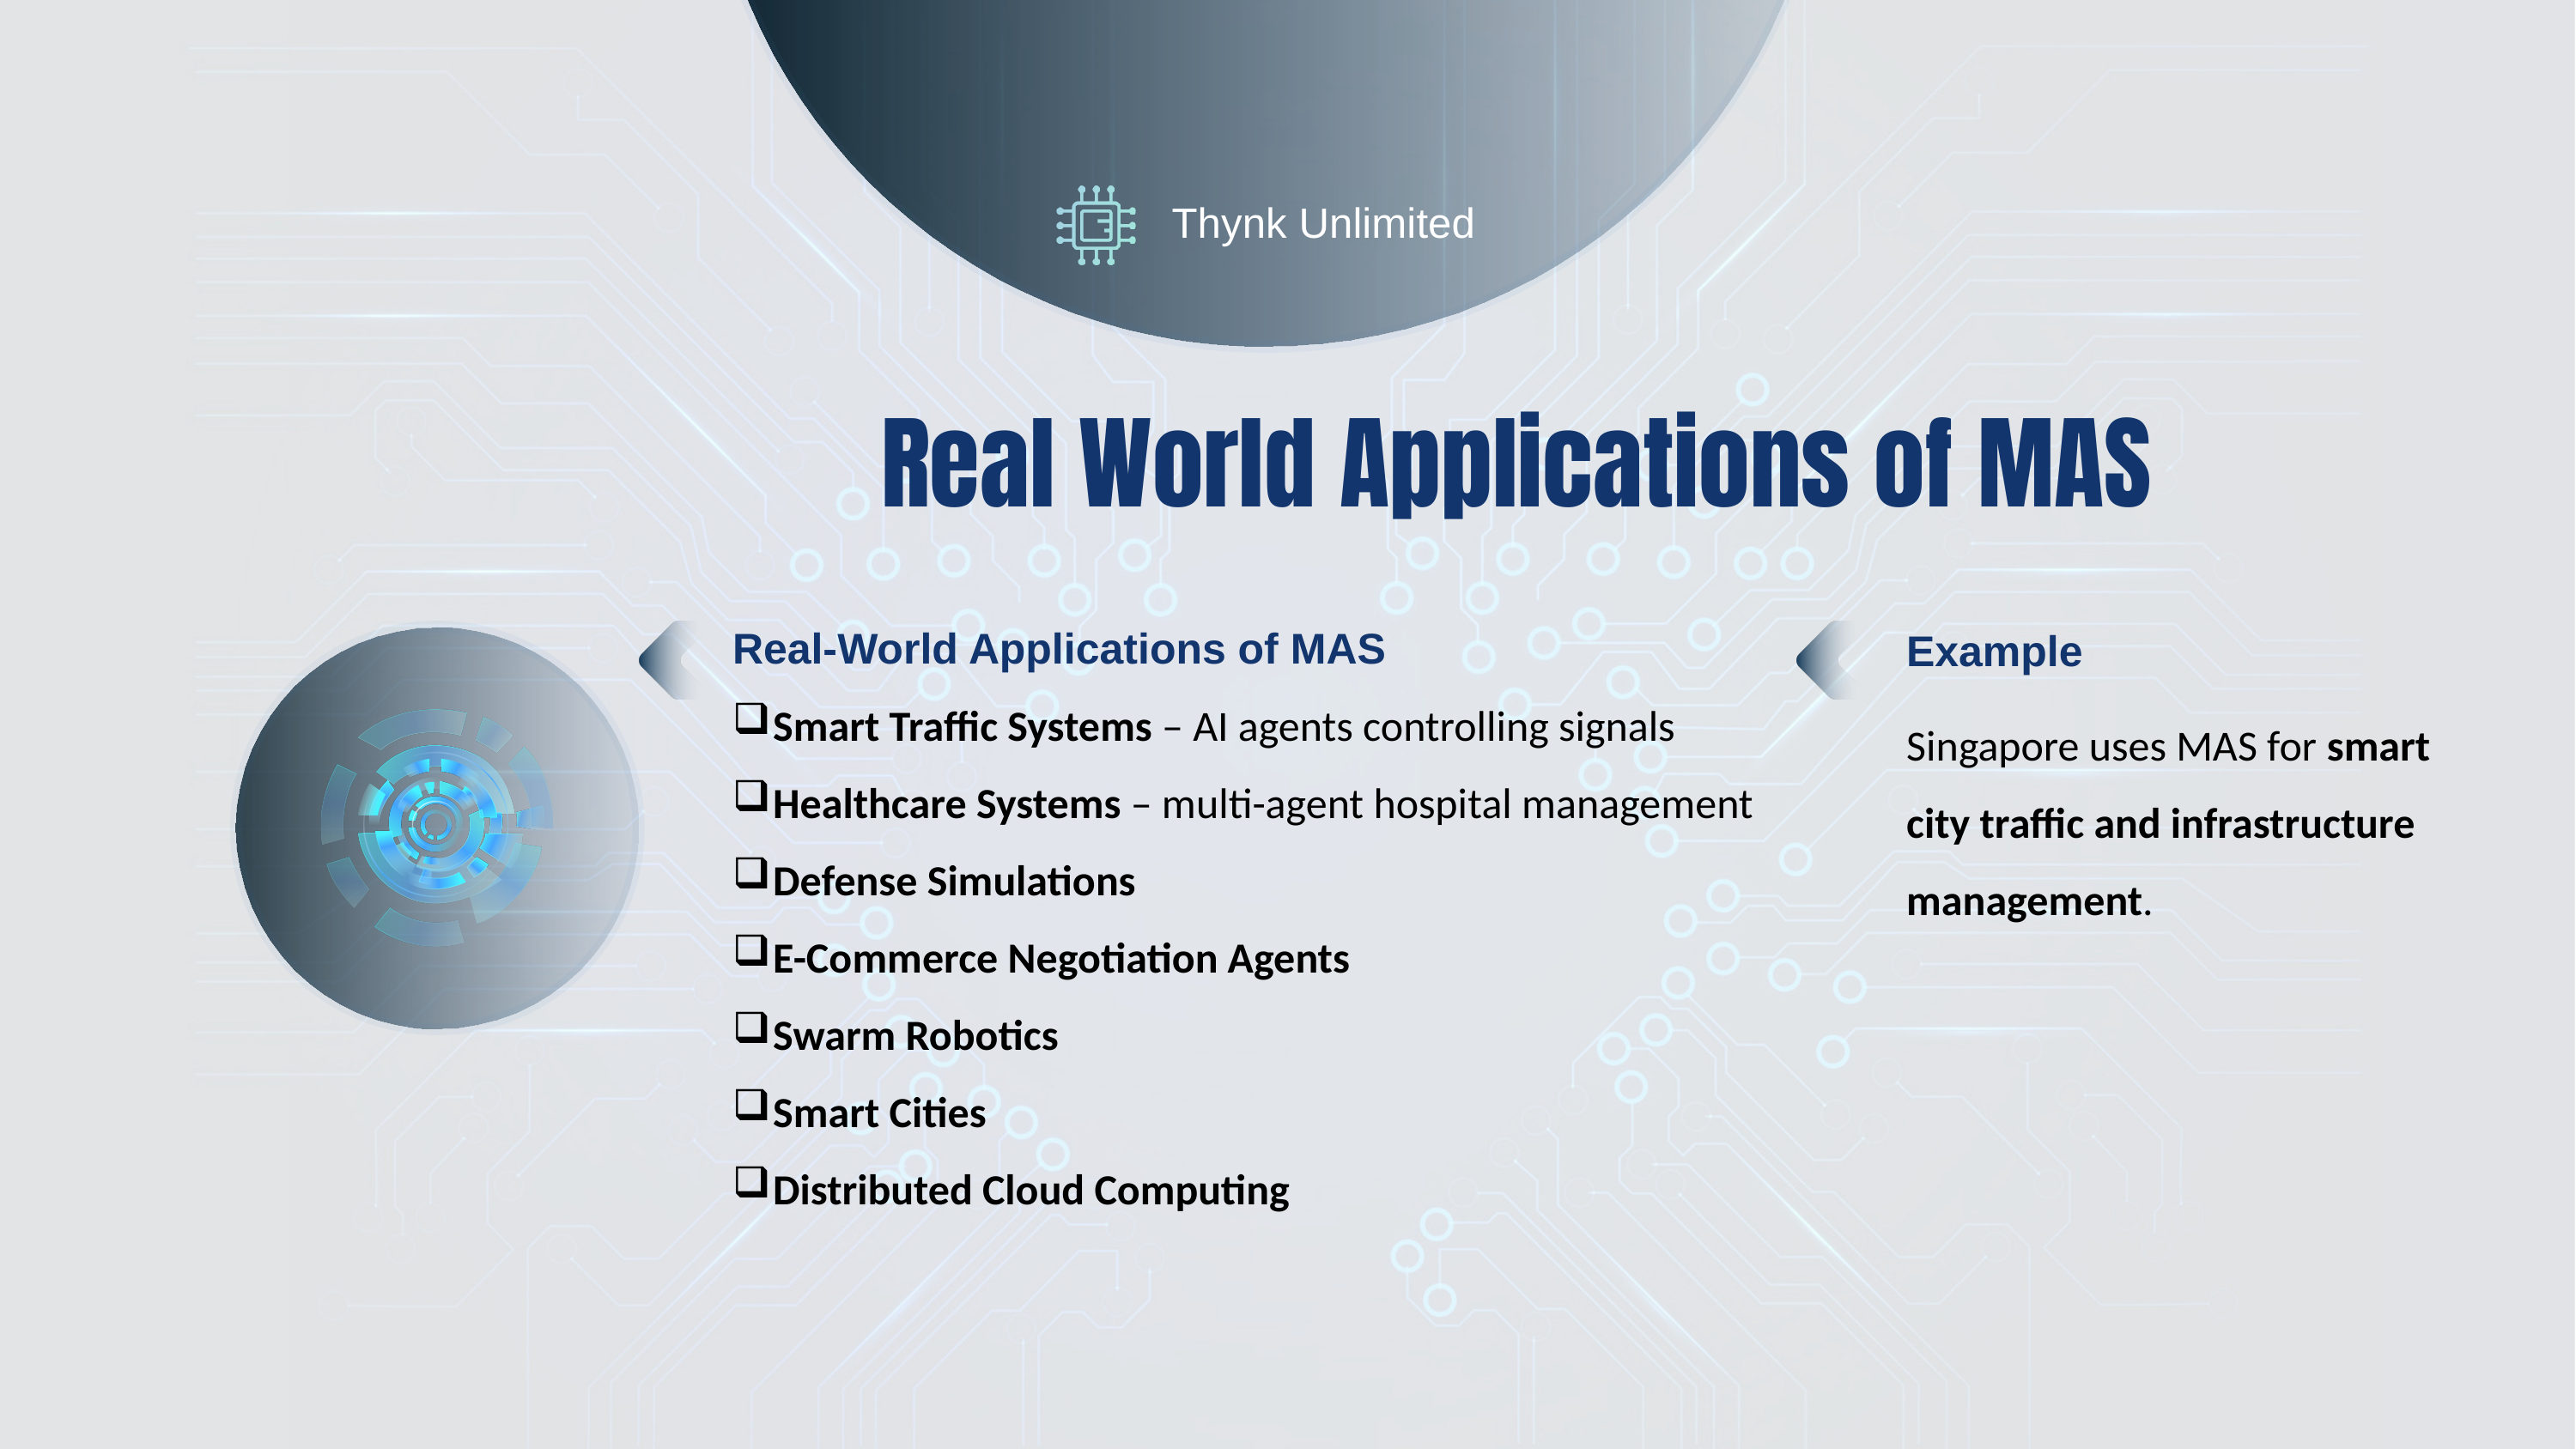

Thynk Unlimited
Real World Applications of MAS

Real-World Applications of MAS
Smart Traffic Systems – AI agents controlling signals
Healthcare Systems – multi-agent hospital management
Defense Simulations
E-Commerce Negotiation Agents
Swarm Robotics
Smart Cities
Distributed Cloud Computing
Example

Singapore uses MAS for smart city traffic and infrastructure management.